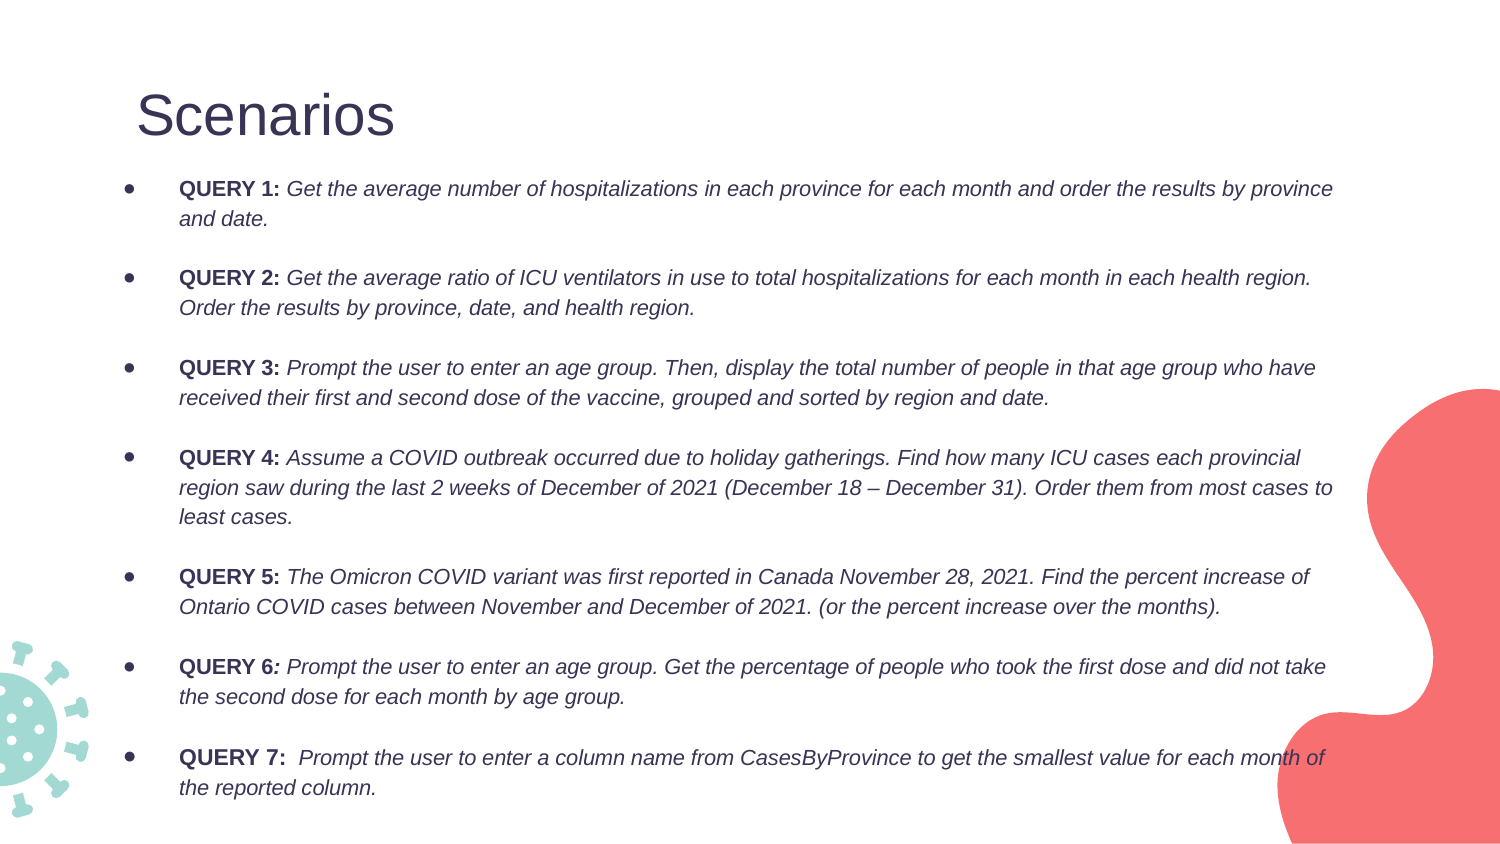

# Scenarios
QUERY 1: Get the average number of hospitalizations in each province for each month and order the results by province and date.

QUERY 2: Get the average ratio of ICU ventilators in use to total hospitalizations for each month in each health region. Order the results by province, date, and health region.

QUERY 3: Prompt the user to enter an age group. Then, display the total number of people in that age group who have received their first and second dose of the vaccine, grouped and sorted by region and date.

QUERY 4: Assume a COVID outbreak occurred due to holiday gatherings. Find how many ICU cases each provincial region saw during the last 2 weeks of December of 2021 (December 18 – December 31). Order them from most cases to least cases.

QUERY 5: The Omicron COVID variant was first reported in Canada November 28, 2021. Find the percent increase of Ontario COVID cases between November and December of 2021. (or the percent increase over the months).

QUERY 6: Prompt the user to enter an age group. Get the percentage of people who took the first dose and did not take the second dose for each month by age group.

QUERY 7:  Prompt the user to enter a column name from CasesByProvince to get the smallest value for each month of the reported column.